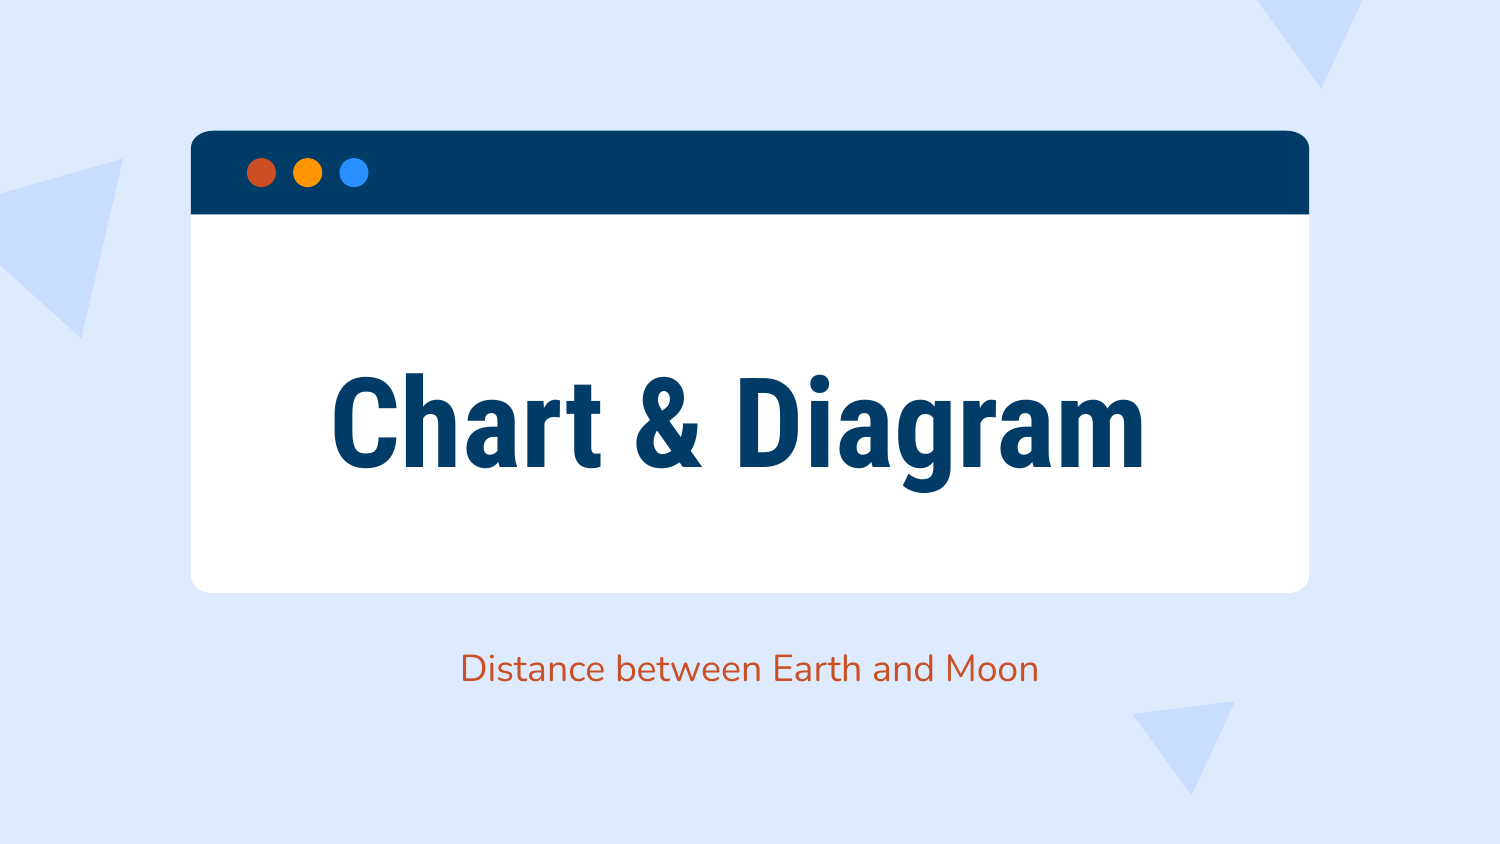

# Chart & Diagram
Distance between Earth and Moon